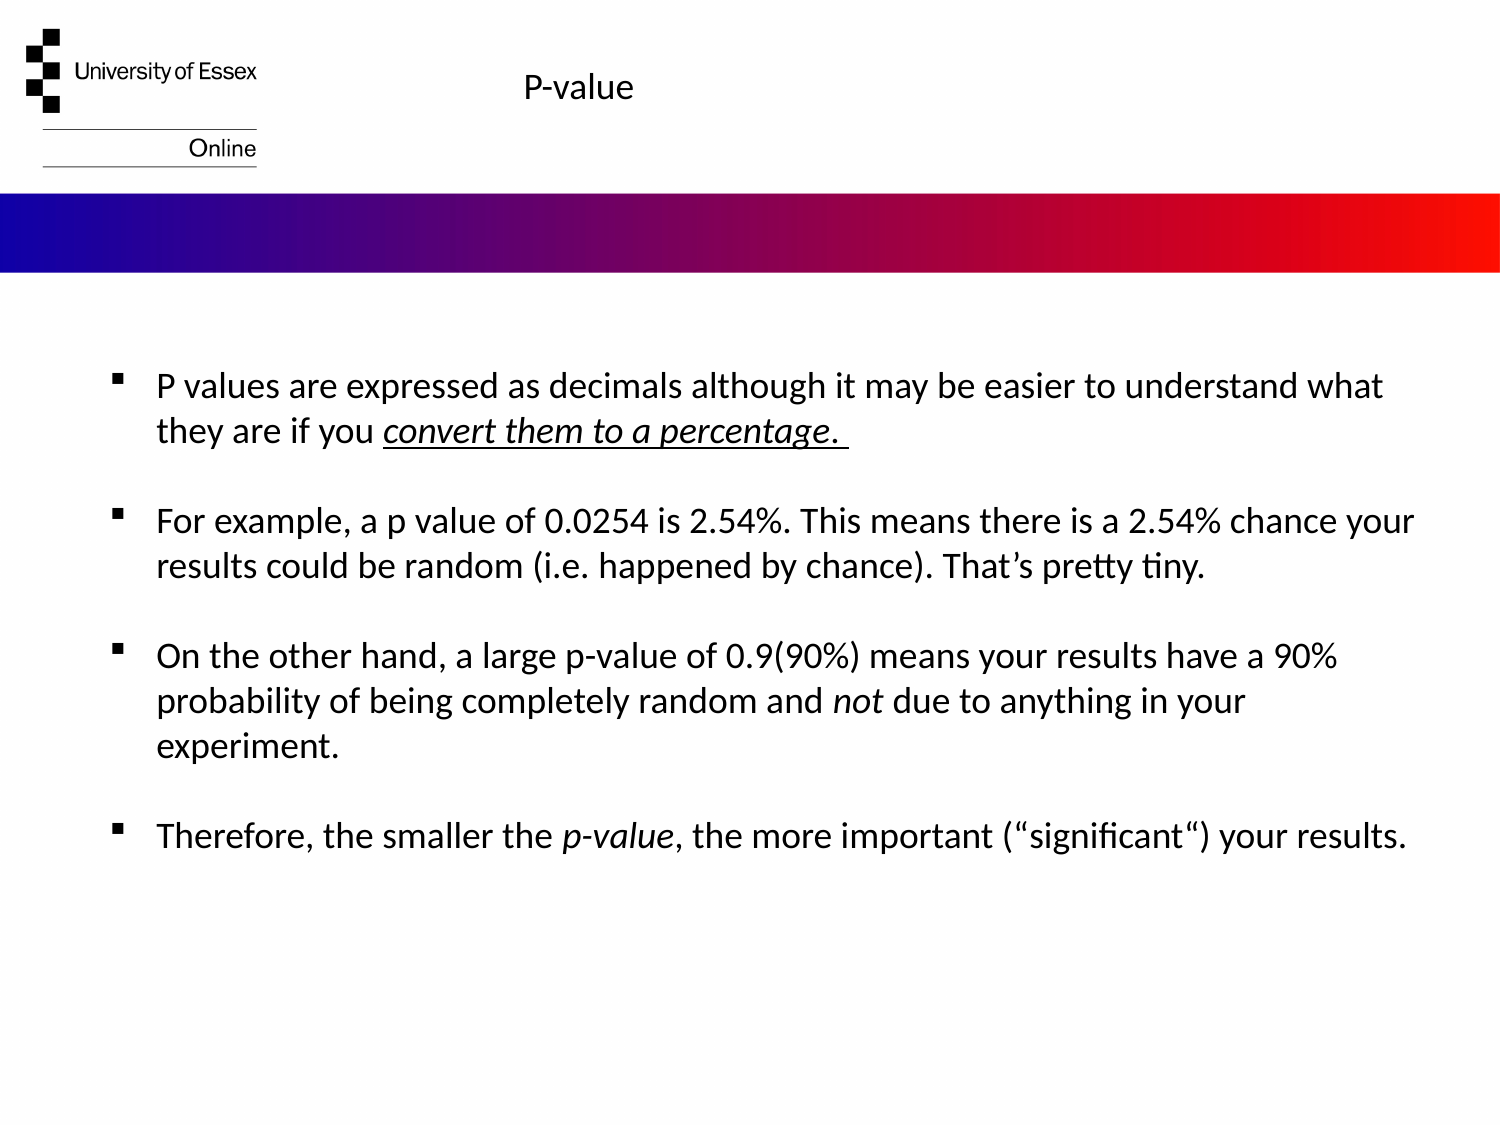

P-value
P values are expressed as decimals although it may be easier to understand what they are if you convert them to a percentage.

For example, a p value of 0.0254 is 2.54%. This means there is a 2.54% chance your results could be random (i.e. happened by chance). That’s pretty tiny.

On the other hand, a large p-value of 0.9(90%) means your results have a 90% probability of being completely random and not due to anything in your experiment.

Therefore, the smaller the p-value, the more important (“significant“) your results.